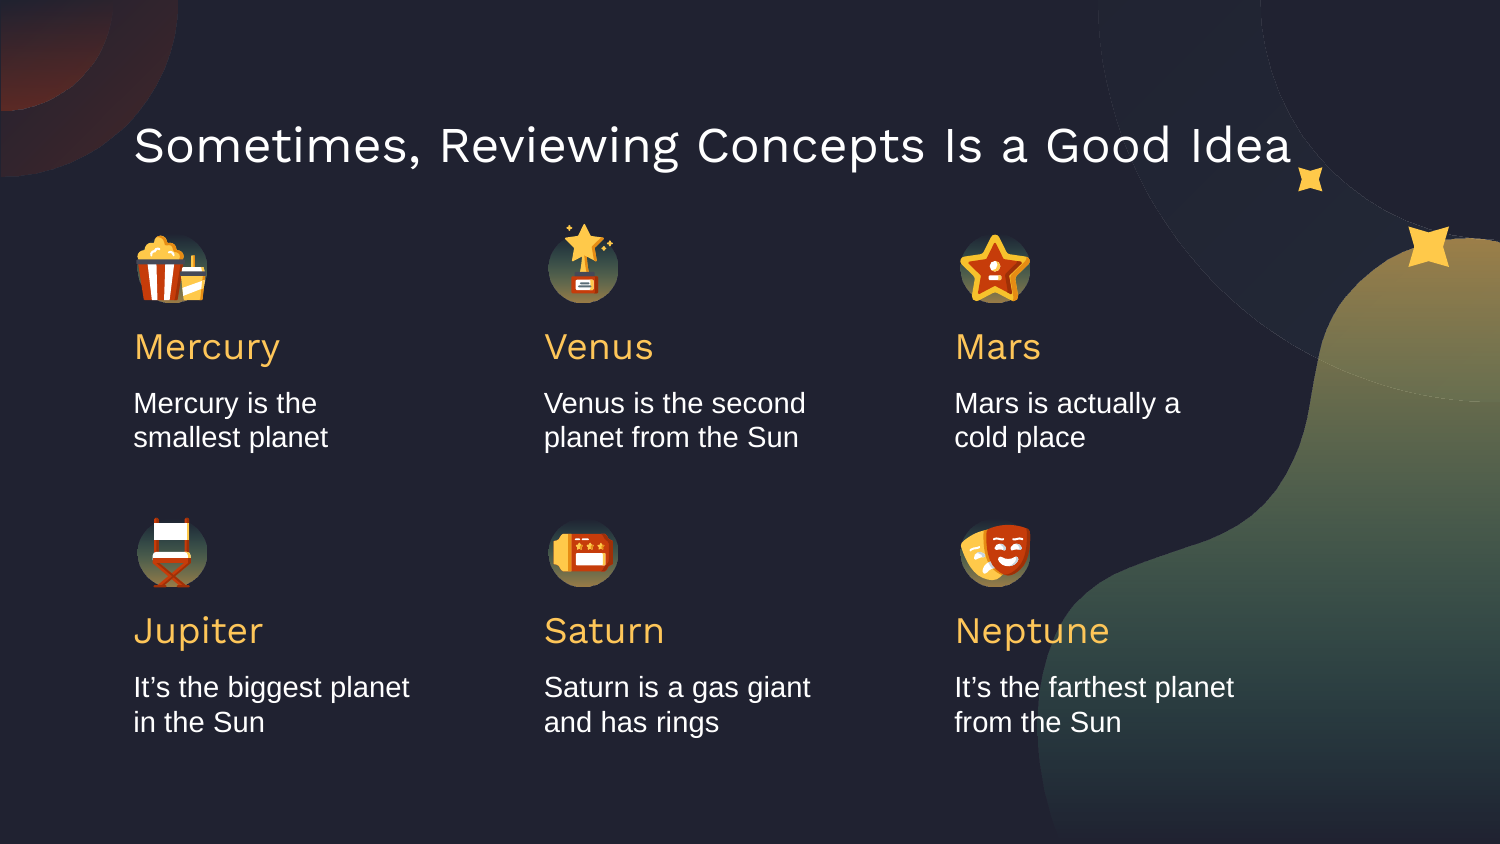

Sometimes, Reviewing Concepts Is a Good Idea

# Mercury
Venus
Mars
Mercury is the smallest planet
Venus is the second planet from the Sun
Mars is actually a cold place

Jupiter
Saturn
Neptune
It’s the biggest planet in the Sun
Saturn is a gas giant and has rings
It’s the farthest planet from the Sun